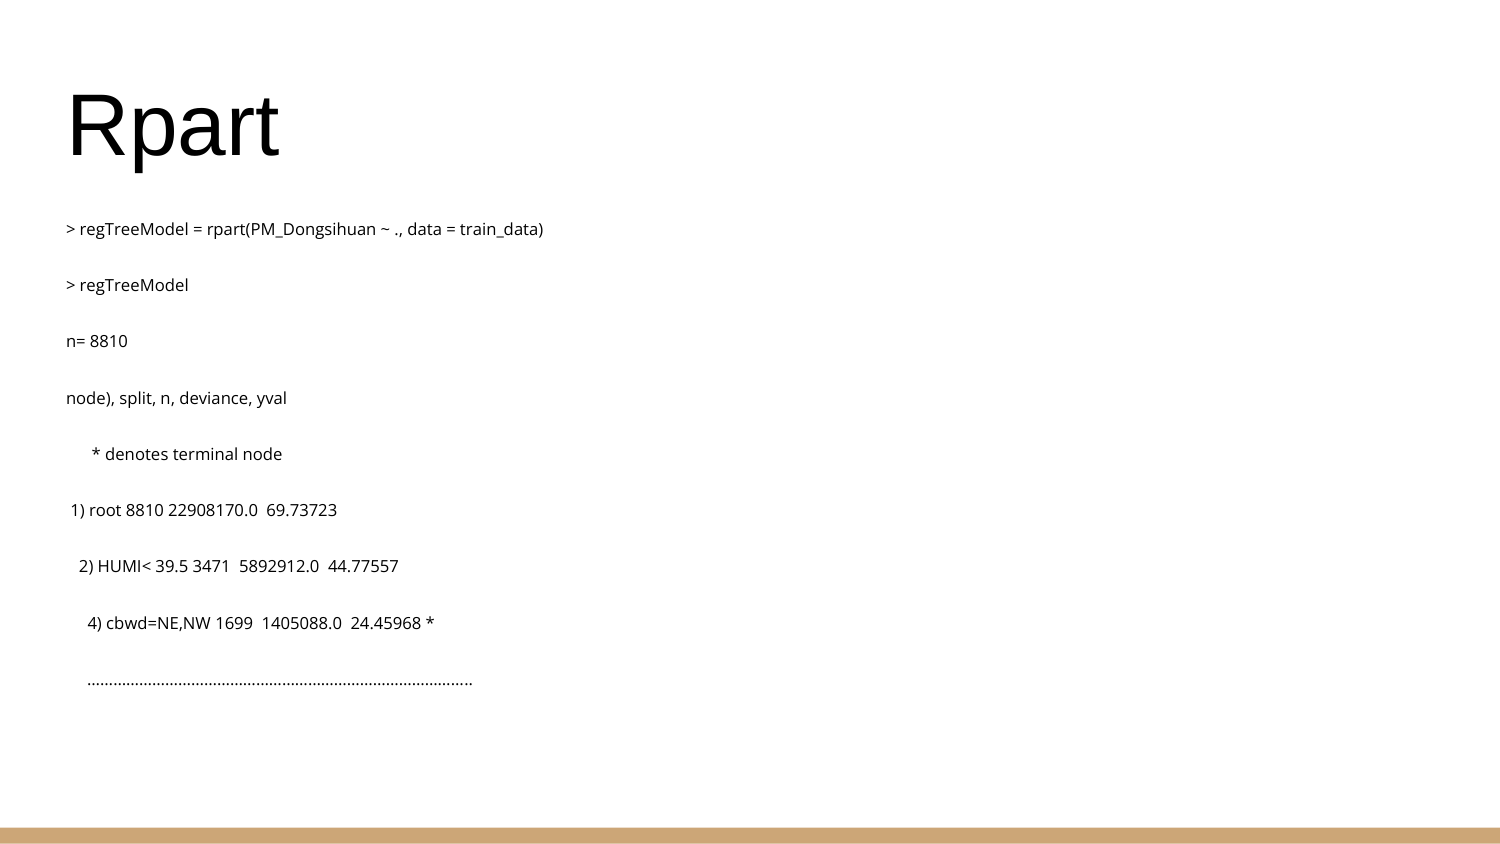

# Rpart
> regTreeModel = rpart(PM_Dongsihuan ~ ., data = train_data)
> regTreeModel
n= 8810
node), split, n, deviance, yval
      * denotes terminal node
 1) root 8810 22908170.0  69.73723
   2) HUMI< 39.5 3471  5892912.0  44.77557
     4) cbwd=NE,NW 1699  1405088.0  24.45968 *
     ……………………………………………………………………………..